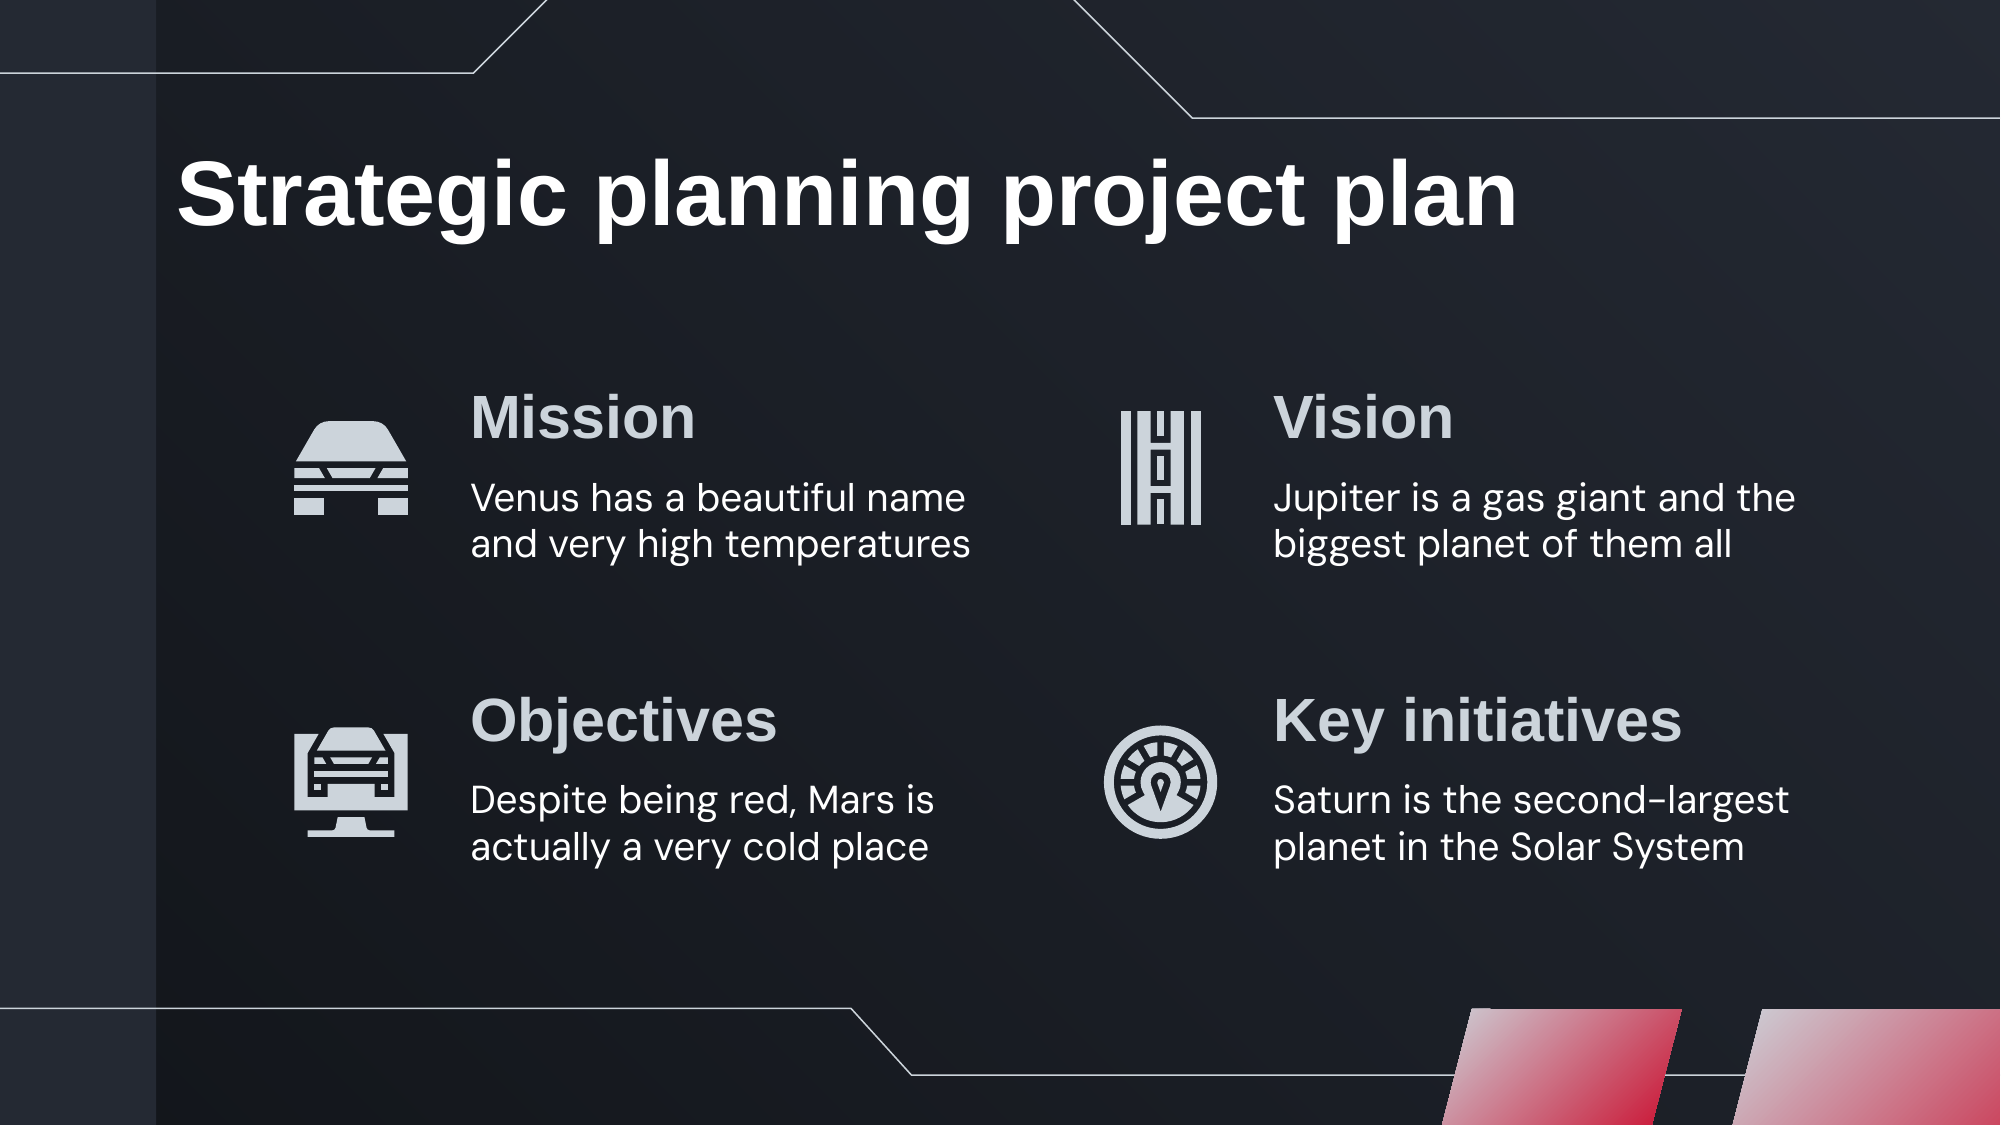

# Strategic planning project plan
Mission
Vision

Venus has a beautiful name and very high temperatures
Jupiter is a gas giant and the biggest planet of them all
Objectives
Key initiatives

Despite being red, Mars is actually a very cold place
Saturn is the second-largest planet in the Solar System